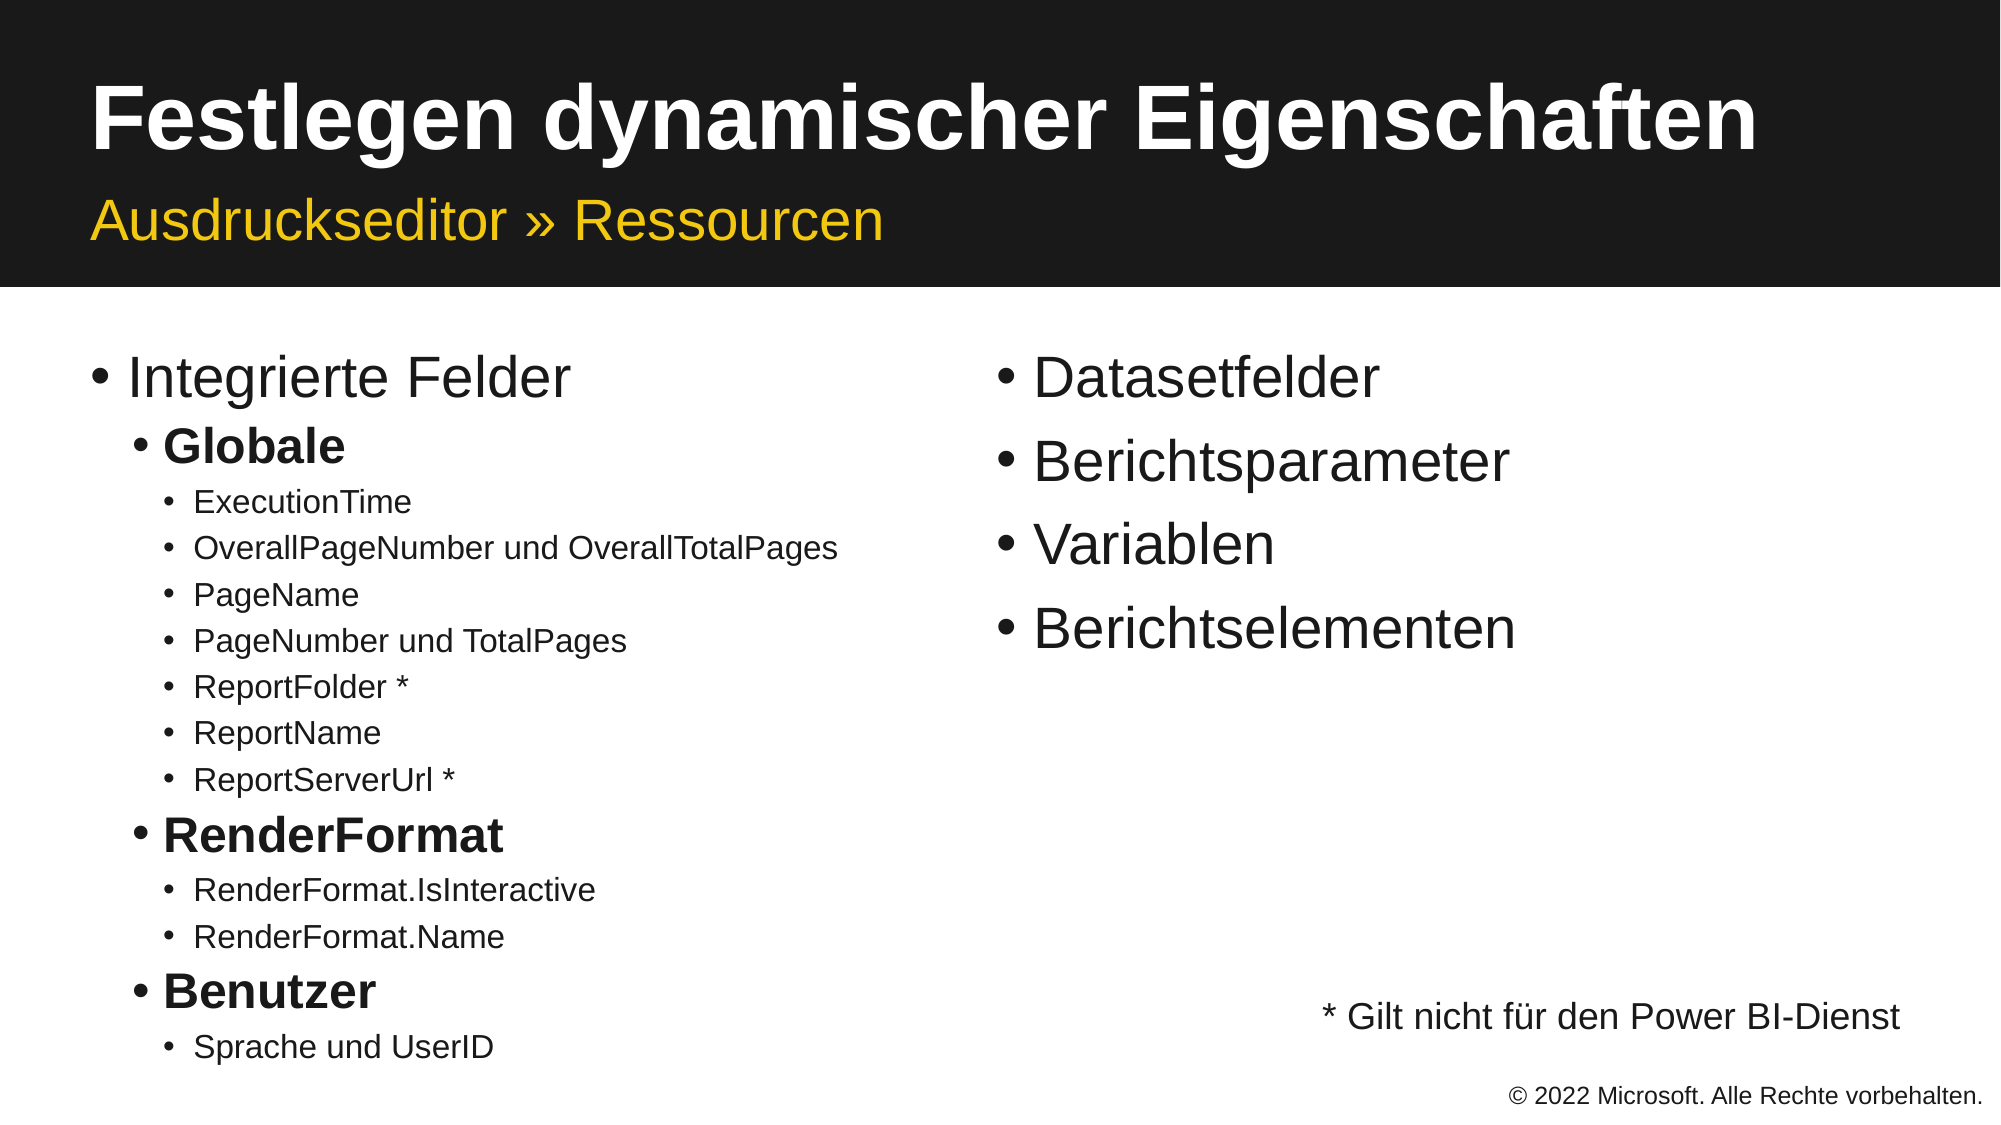

# Festlegen dynamischer Eigenschaften
Ausdruckseditor » Ressourcen
Integrierte Felder
Globale
ExecutionTime
OverallPageNumber und OverallTotalPages
PageName
PageNumber und TotalPages
ReportFolder *
ReportName
ReportServerUrl *
RenderFormat
RenderFormat.IsInteractive
RenderFormat.Name
Benutzer
Sprache und UserID
Datasetfelder
Berichtsparameter
Variablen
Berichtselementen

* Gilt nicht für den Power BI-Dienst
© 2022 Microsoft. Alle Rechte vorbehalten.